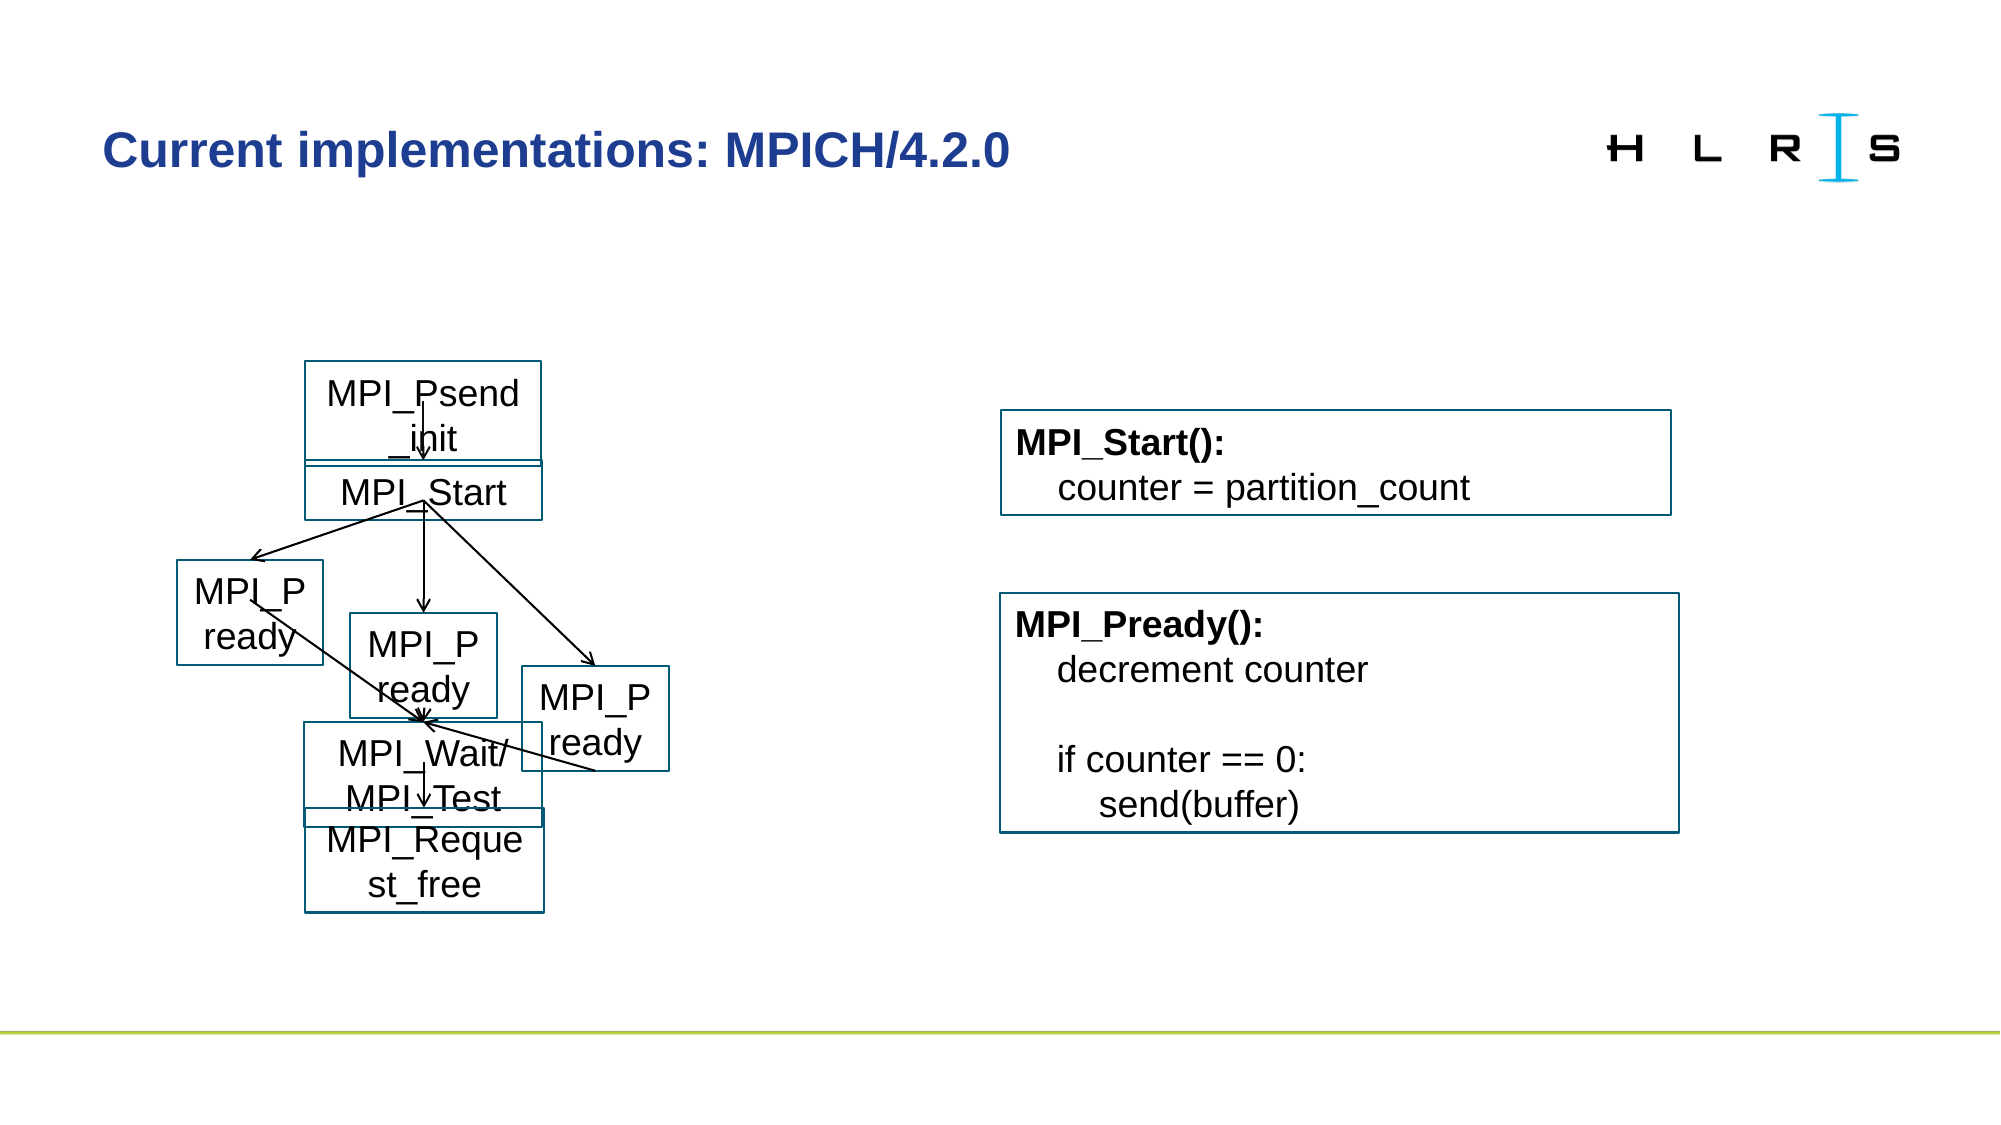

Current implementations: MPICH/4.2.0
MPI_Psend_init
MPI_Start():
    counter = partition_count
MPI_Start
MPI_Pready
MPI_Pready():
    decrement counter

    if counter == 0:
        send(buffer)
MPI_Pready
MPI_Pready
MPI_Wait/MPI_Test
MPI_Request_free